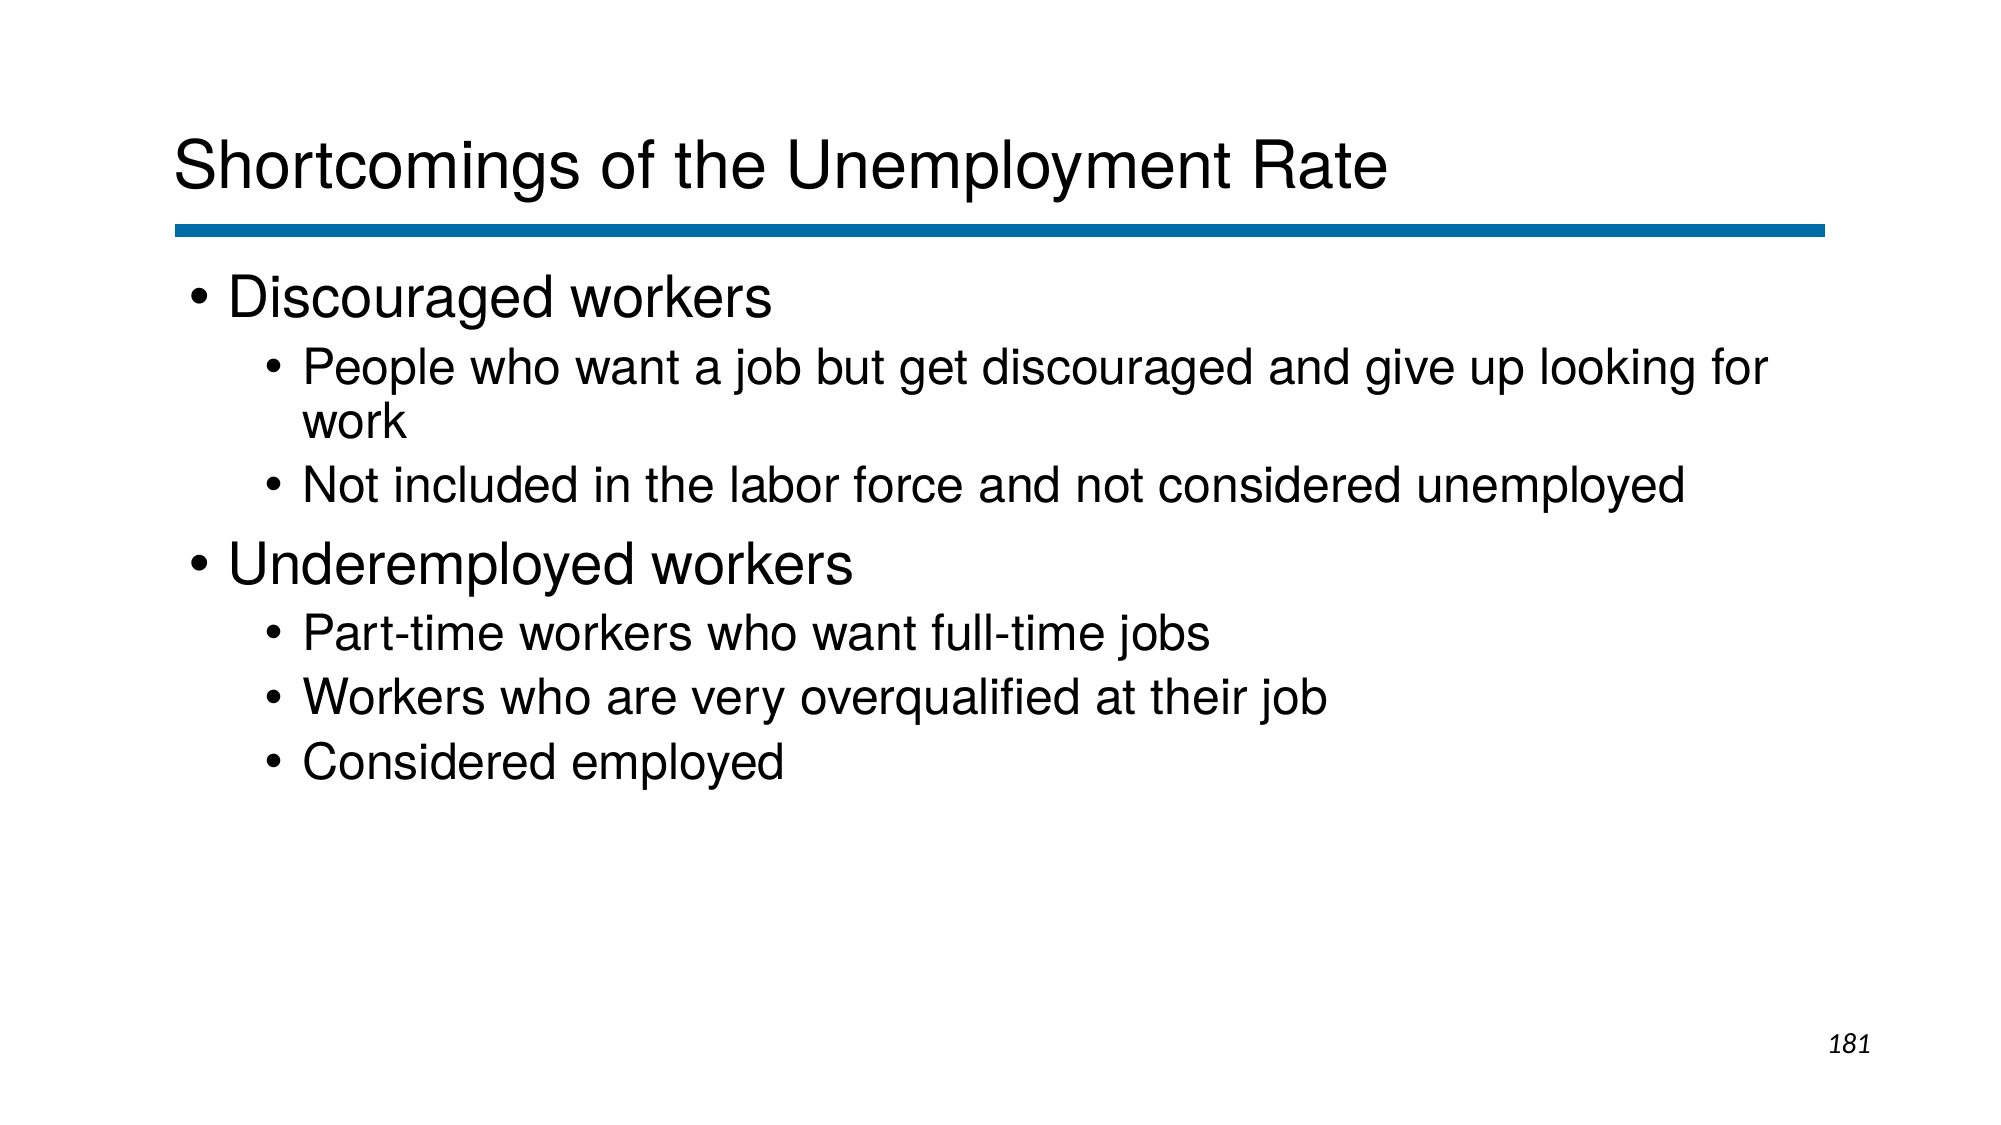

# Shortcomings of the Unemployment Rate
Discouraged workers
People who want a job but get discouraged and give up looking for work
Not included in the labor force and not considered unemployed
Underemployed workers
Part-time workers who want full-time jobs
Workers who are very overqualified at their job
Considered employed